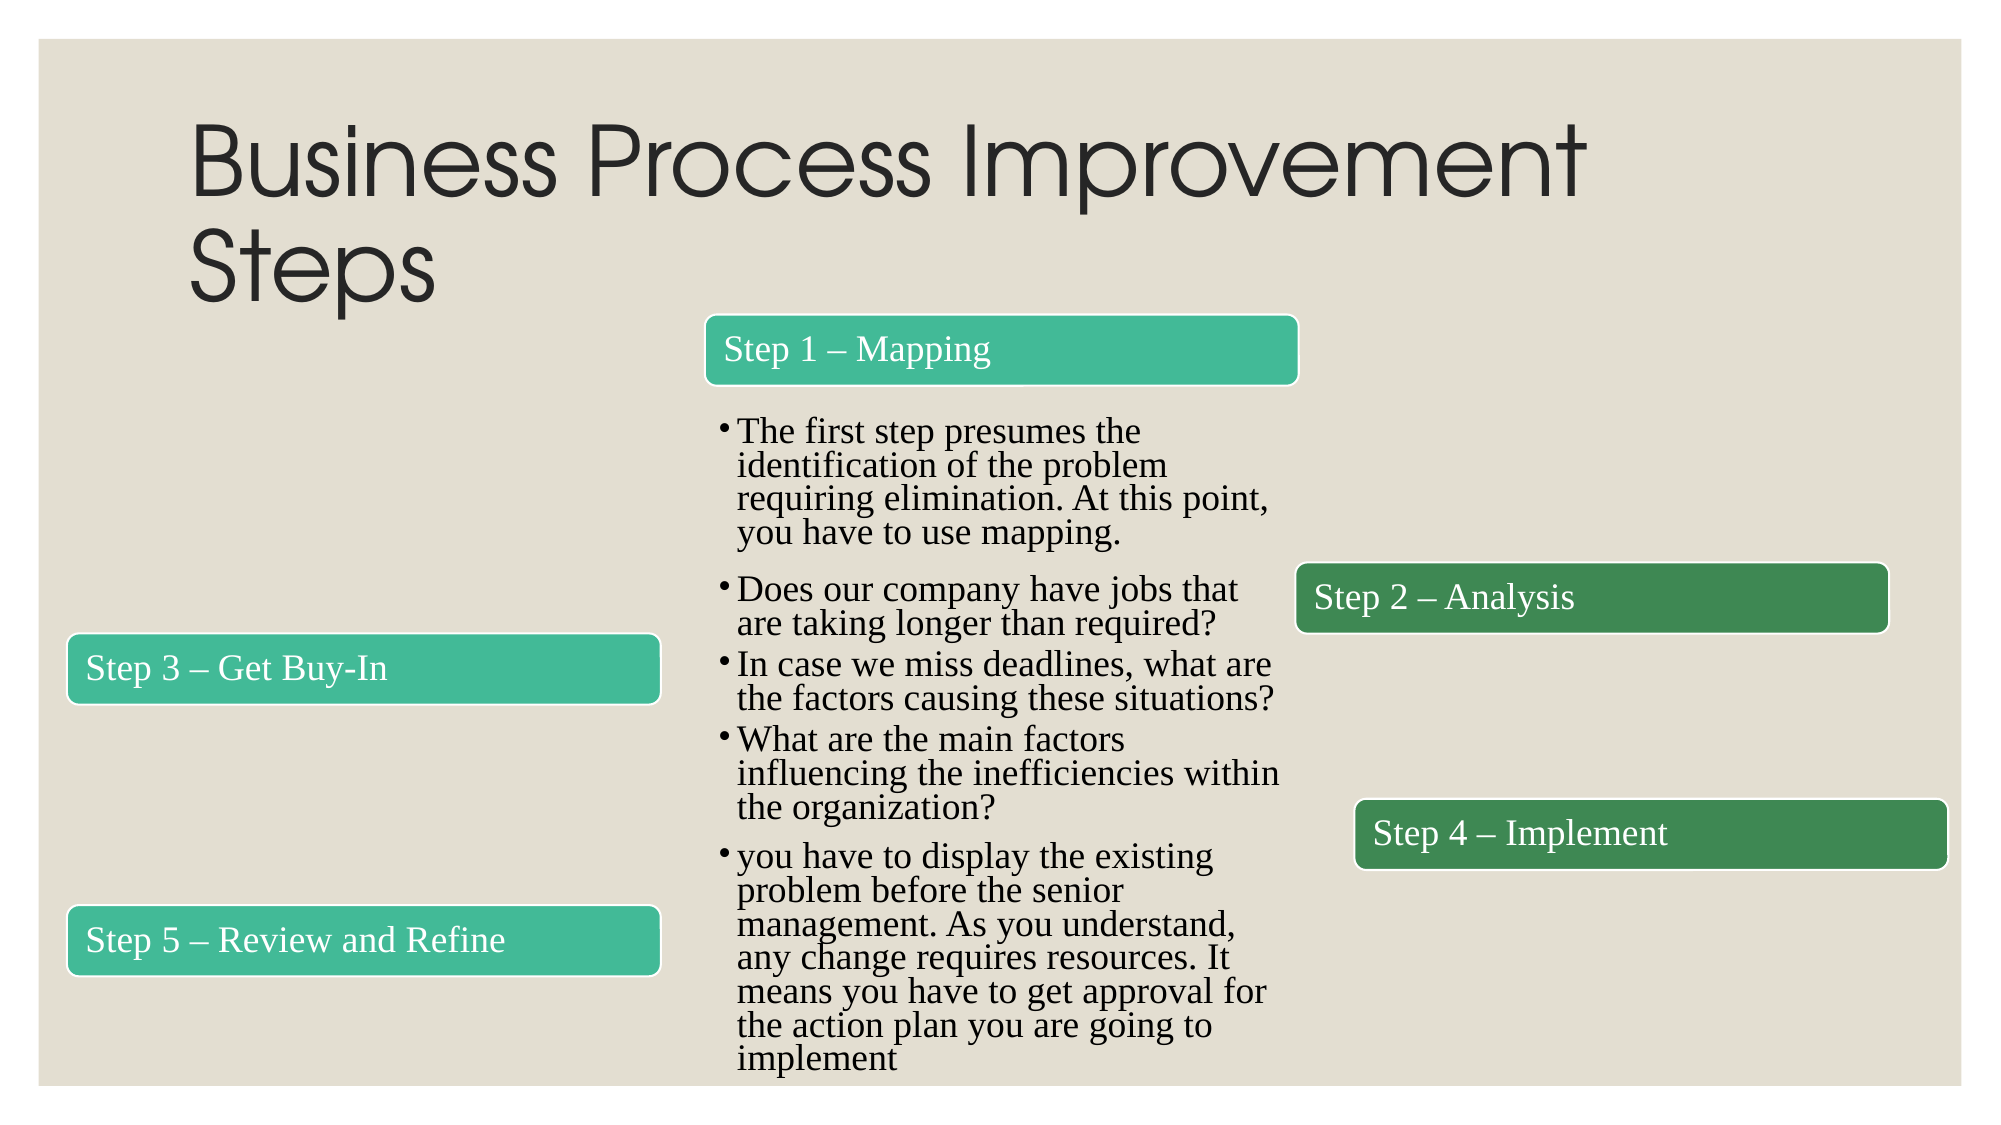

# Business Process Improvement Steps
Step 1 – Mapping
The first step presumes the identification of the problem requiring elimination. At this point, you have to use mapping.
Step 2 – Analysis
Does our company have jobs that are taking longer than required?
In case we miss deadlines, what are the factors causing these situations?
What are the main factors influencing the inefficiencies within the organization?
Step 3 – Get Buy-In
Step 4 – Implement
you have to display the existing problem before the senior management. As you understand, any change requires resources. It means you have to get approval for the action plan you are going to implement
Step 5 – Review and Refine